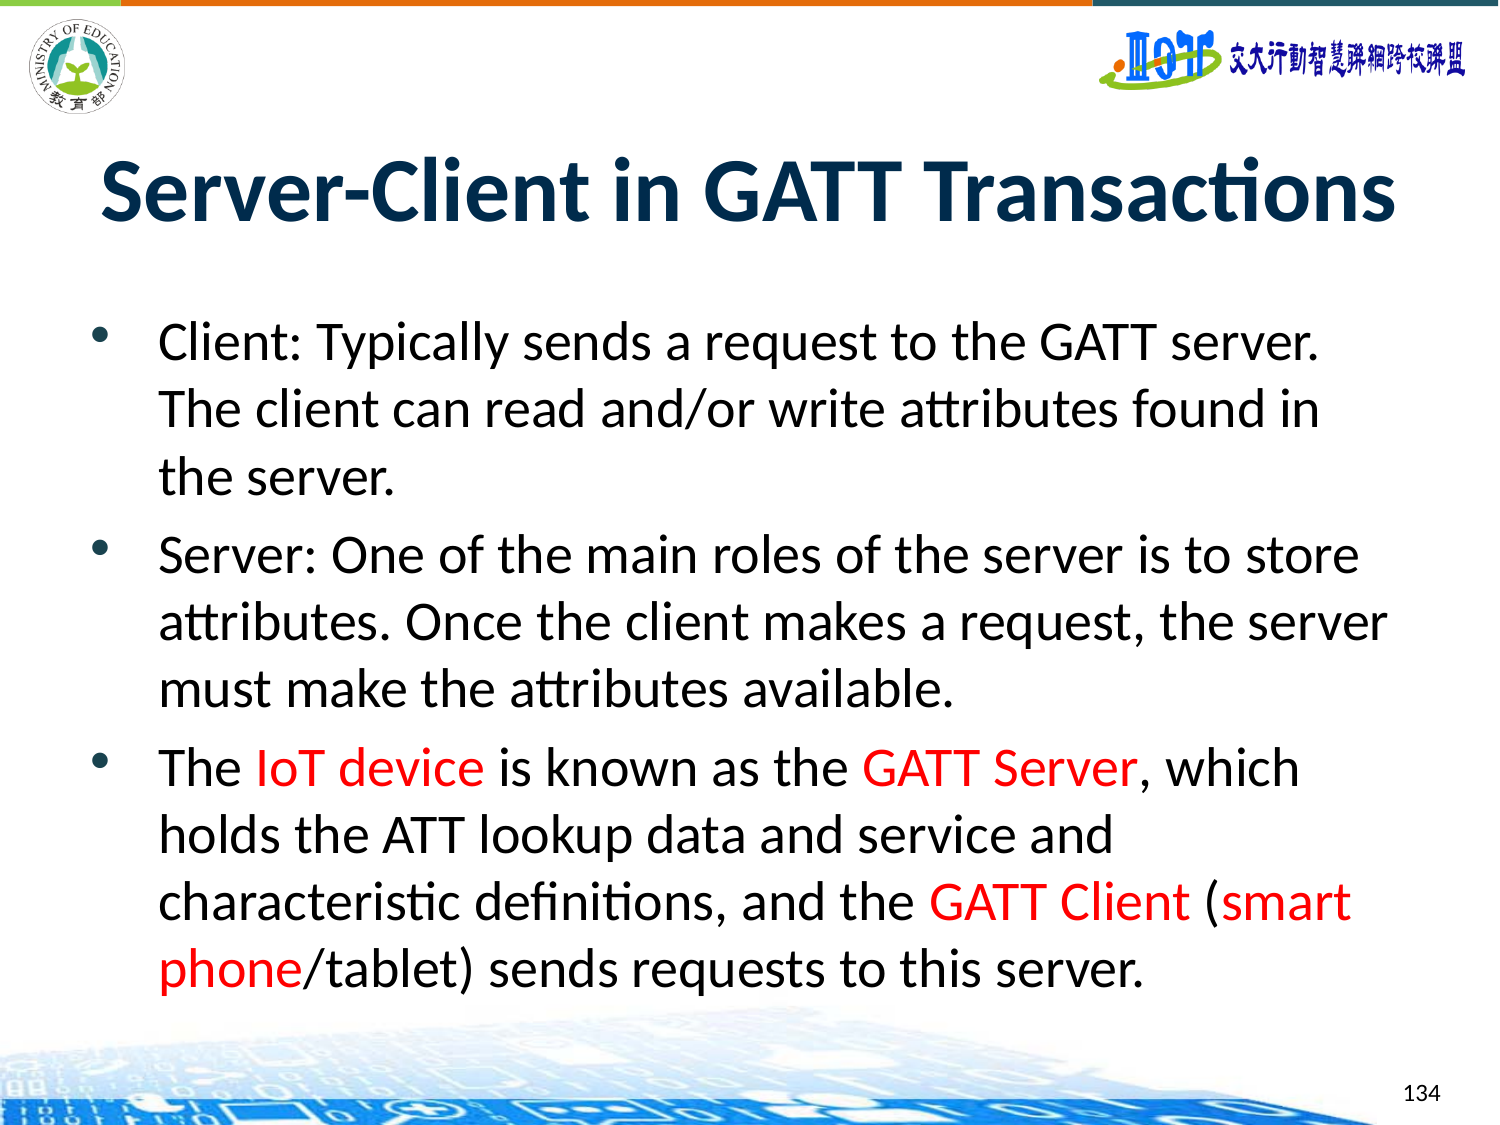

# Server-Client in GATT Transactions
Client: Typically sends a request to the GATT server. The client can read and/or write attributes found in the server.
Server: One of the main roles of the server is to store attributes. Once the client makes a request, the server must make the attributes available.
The IoT device is known as the GATT Server, which holds the ATT lookup data and service and characteristic definitions, and the GATT Client (smart phone/tablet) sends requests to this server.
134